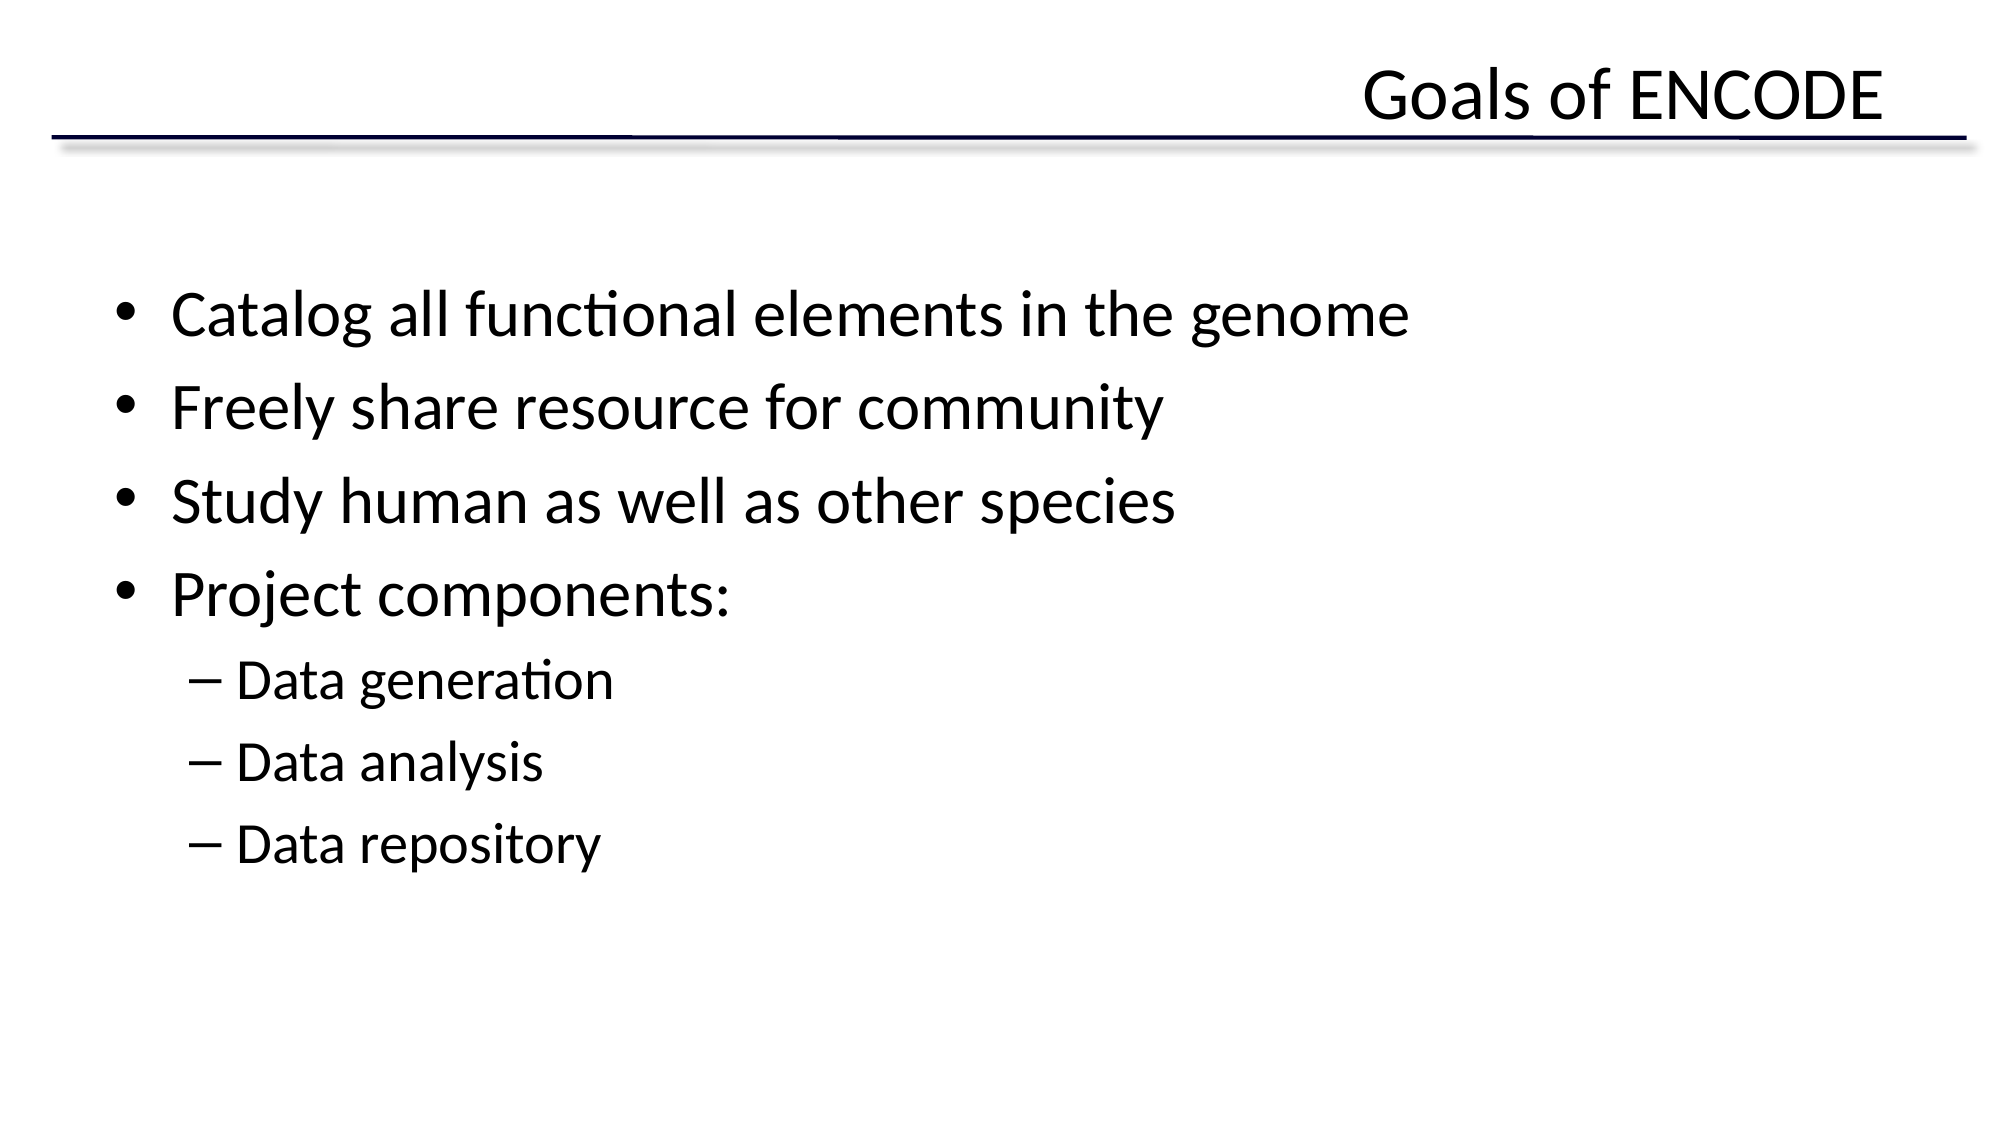

# Goals of ENCODE
Catalog all functional elements in the genome
Freely share resource for community
Study human as well as other species
Project components:
Data generation
Data analysis
Data repository